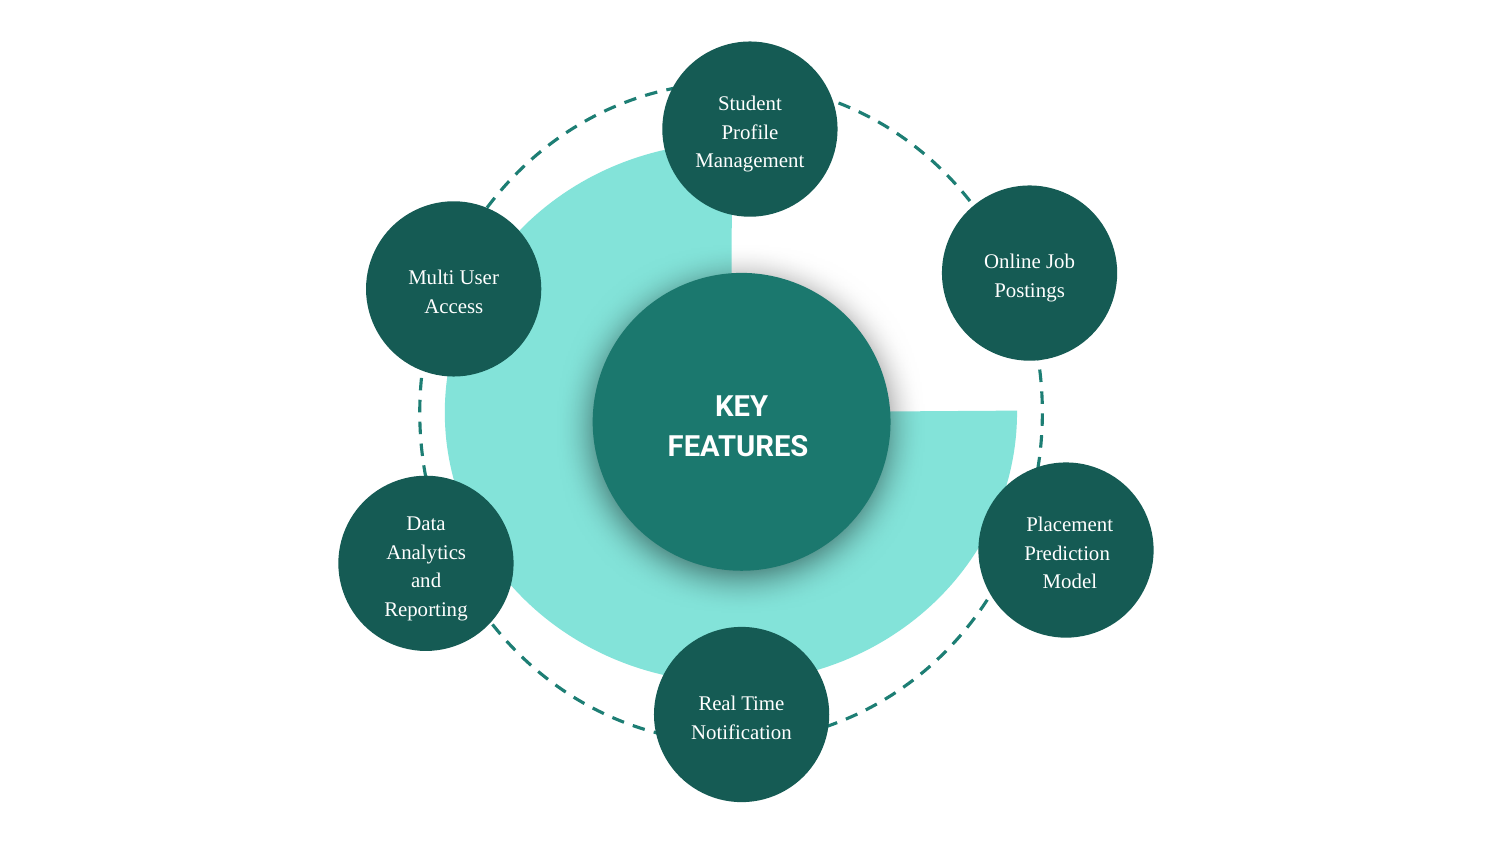

Student Profile Management

Online Job Postings

Multi User Access

KEY FEATURES

Placement Prediction  Model

Data Analytics and Reporting

Real Time Notification